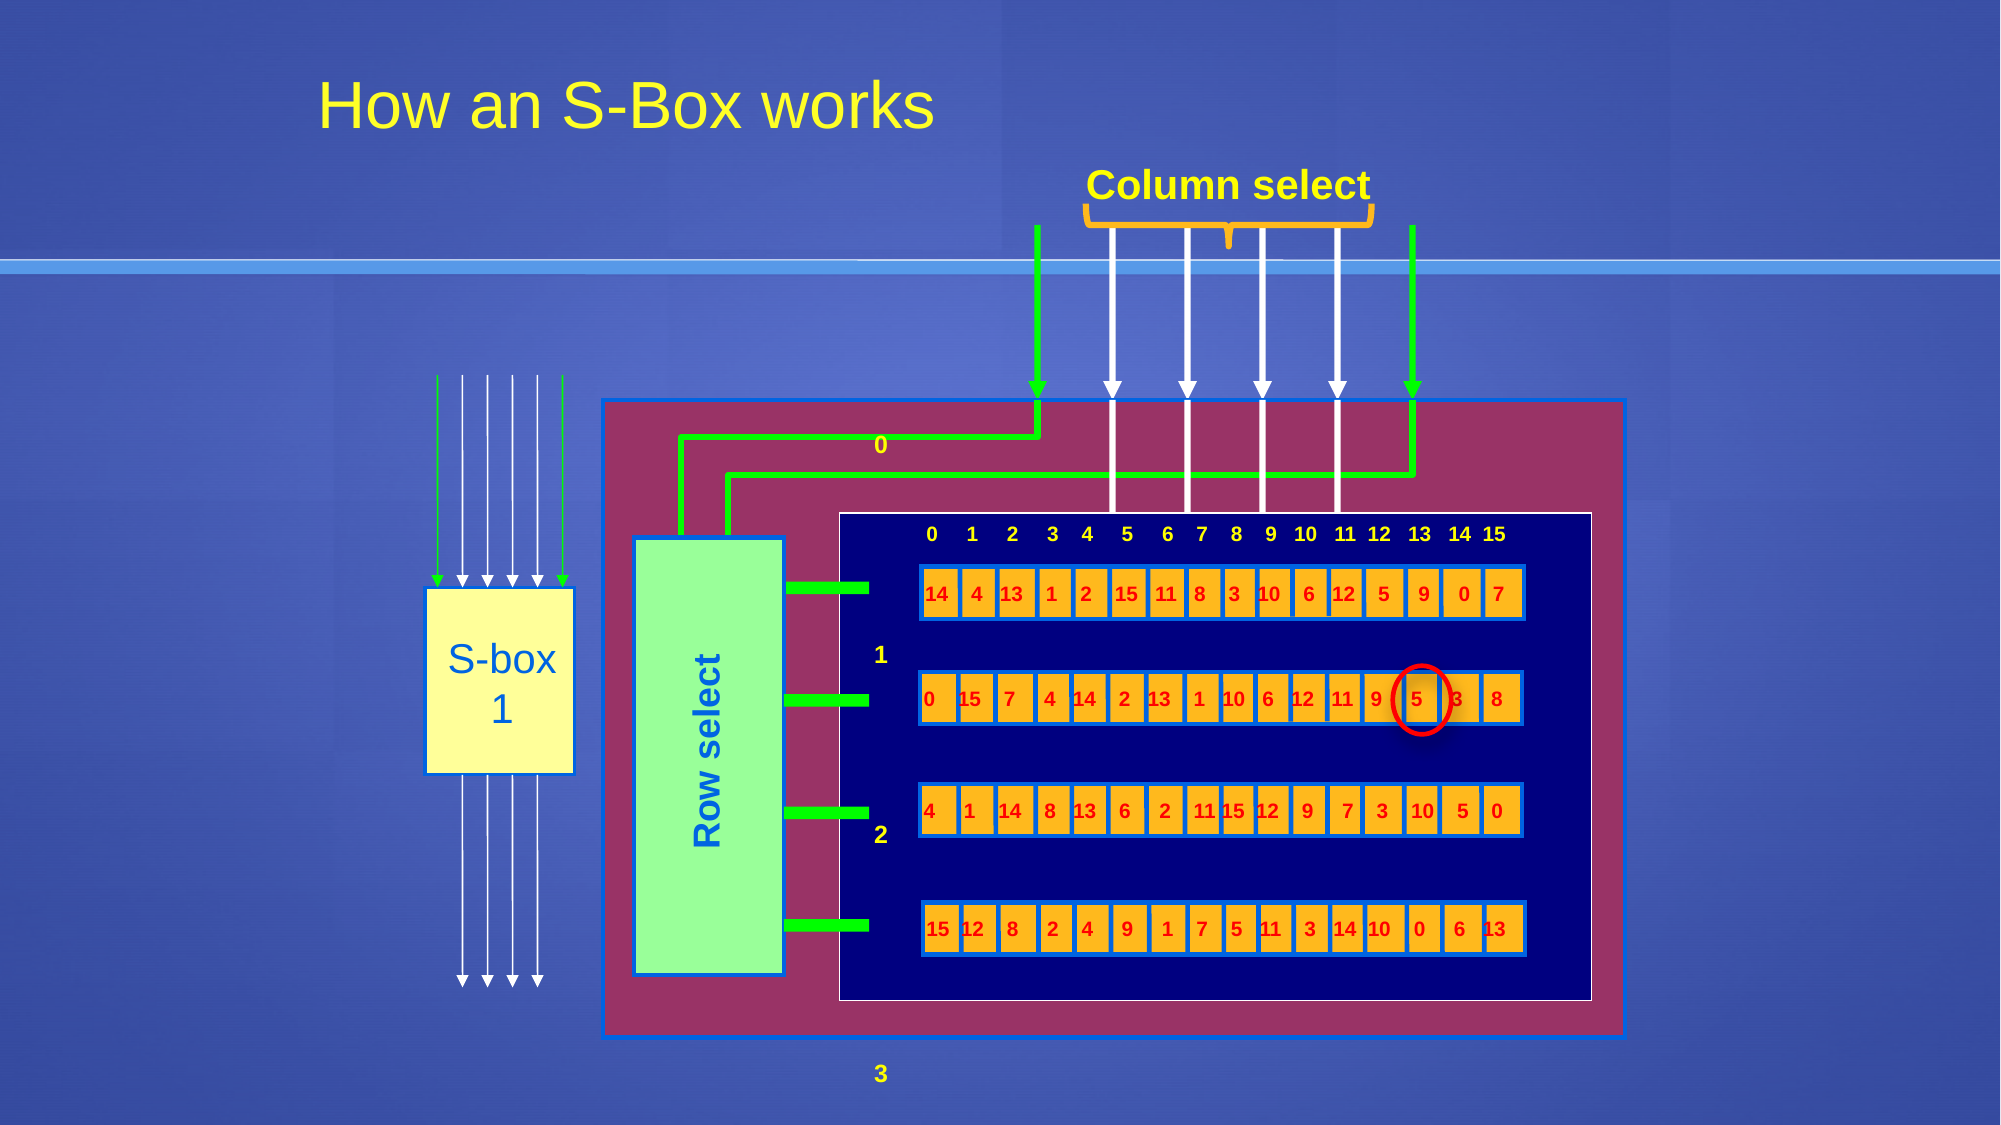

How an S-Box works

Column select

S-box
1

            0     1     2     3    4     5     6    7    8    9   10   11  12   13   14  15

0

1

2

                       3

14    4   13    1    2    15   11   8    3   10    6   12    5     9     0    7

0    15    7     4   14    2   13    1   10   6   12   11   9     5     3     8

Row select

4     1    14    8   13    6     2    11 15  12    9     7    3    10    5    0

15  12    8     2    4     9     1    7    5   11    3   14  10    0     6   13